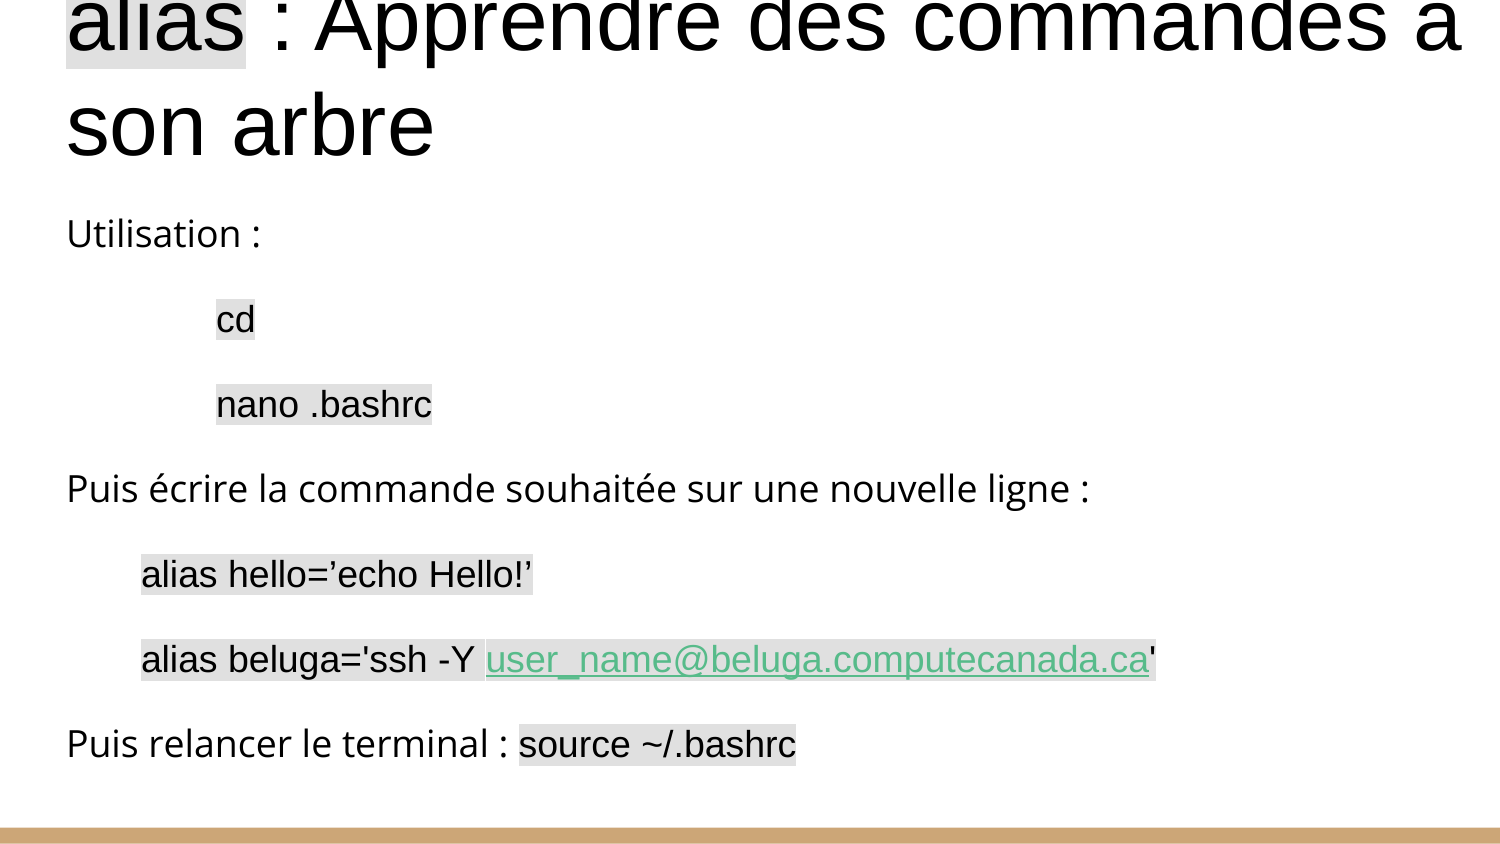

# alias : Apprendre des commandes à son arbre
Utilisation :
	cd
	nano .bashrc
Puis écrire la commande souhaitée sur une nouvelle ligne :
alias hello=’echo Hello!’
alias beluga='ssh -Y user_name@beluga.computecanada.ca'
Puis relancer le terminal : source ~/.bashrc